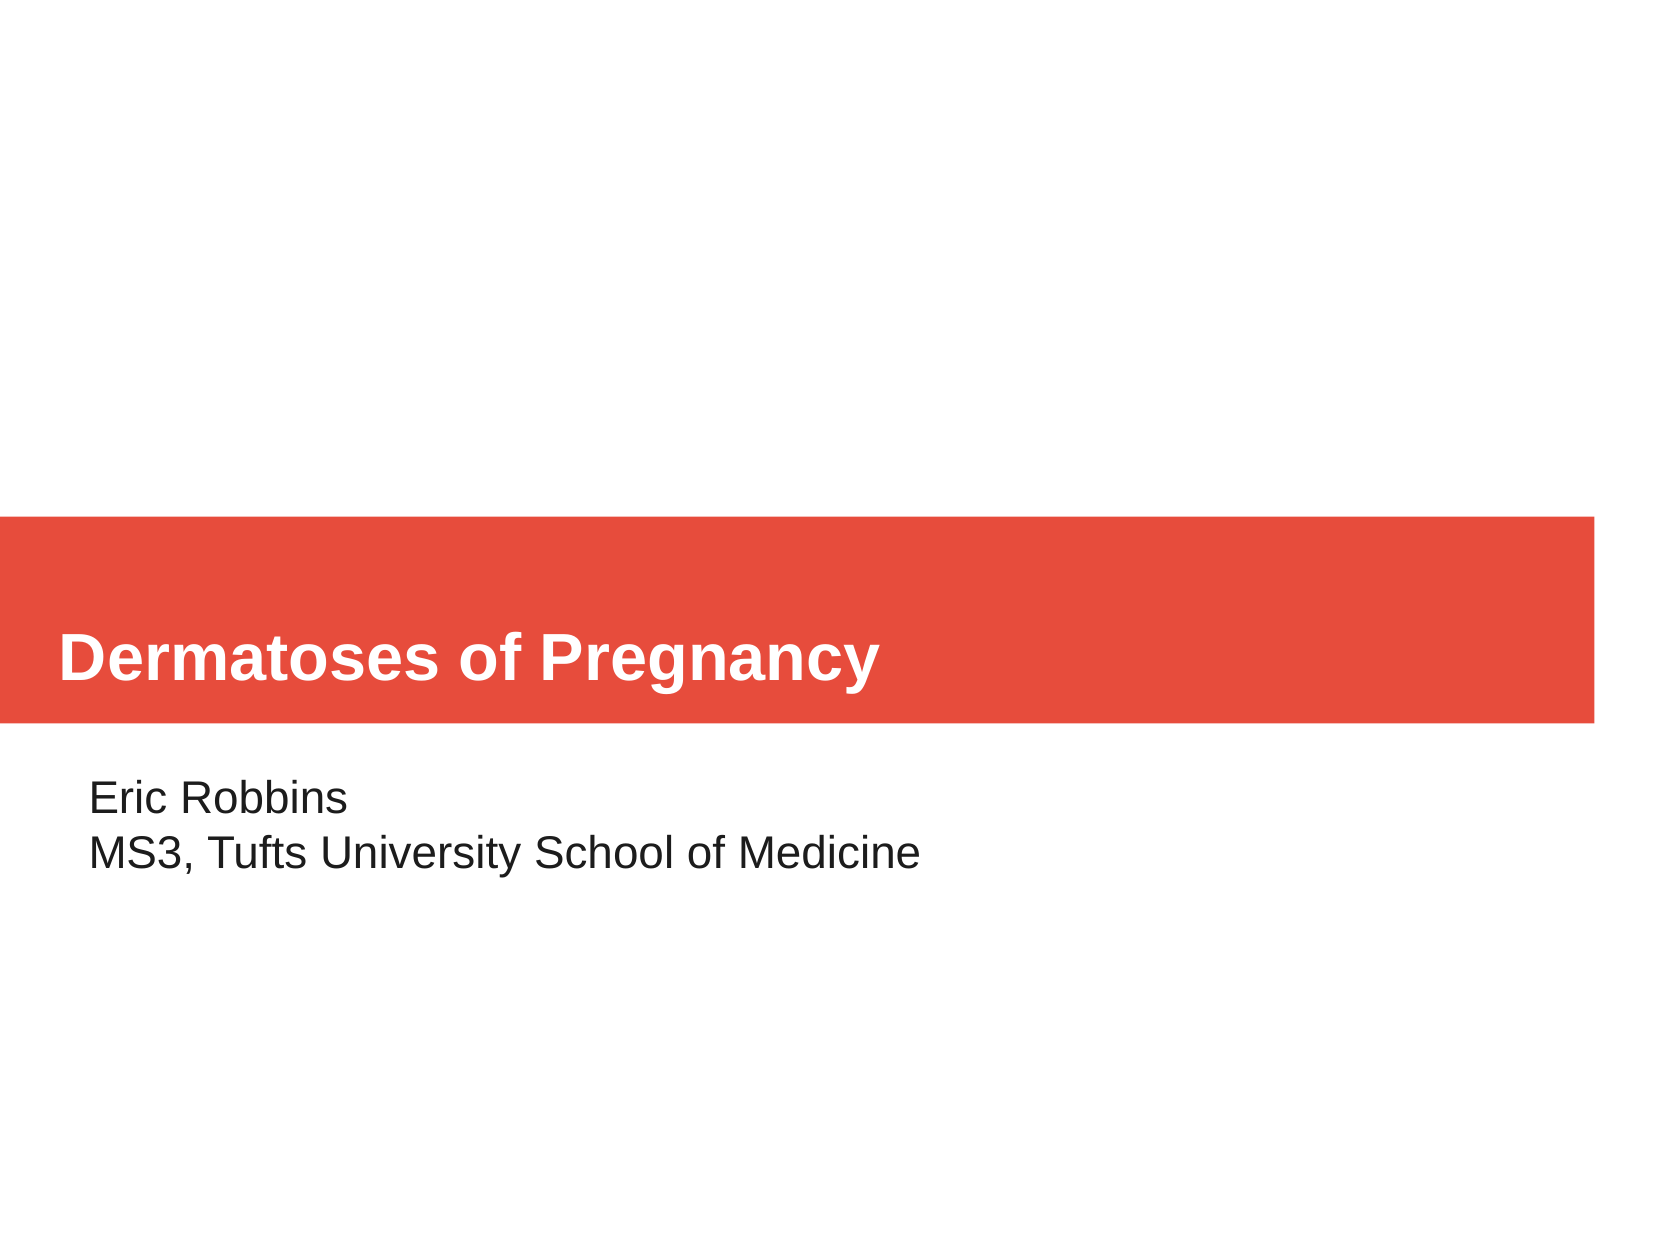

Dermatoses of Pregnancy
Eric Robbins
MS3, Tufts University School of Medicine